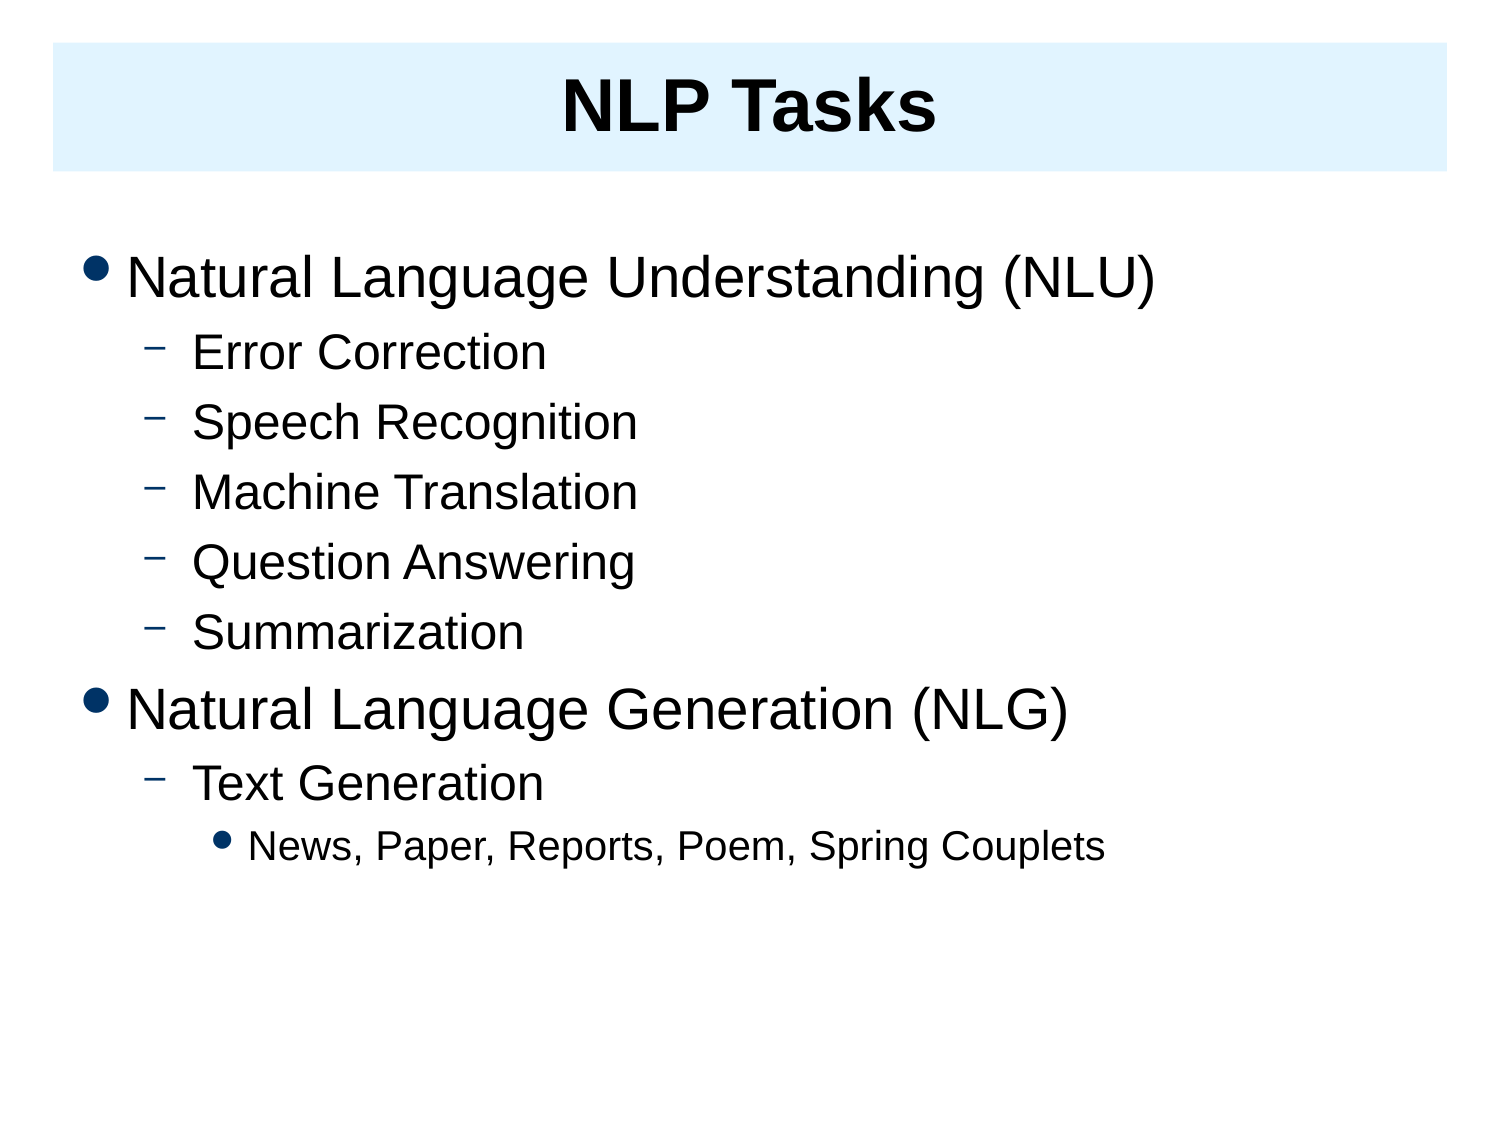

# NLP Tasks
Natural Language Understanding (NLU)
Error Correction
Speech Recognition
Machine Translation
Question Answering
Summarization
Natural Language Generation (NLG)
Text Generation
News, Paper, Reports, Poem, Spring Couplets